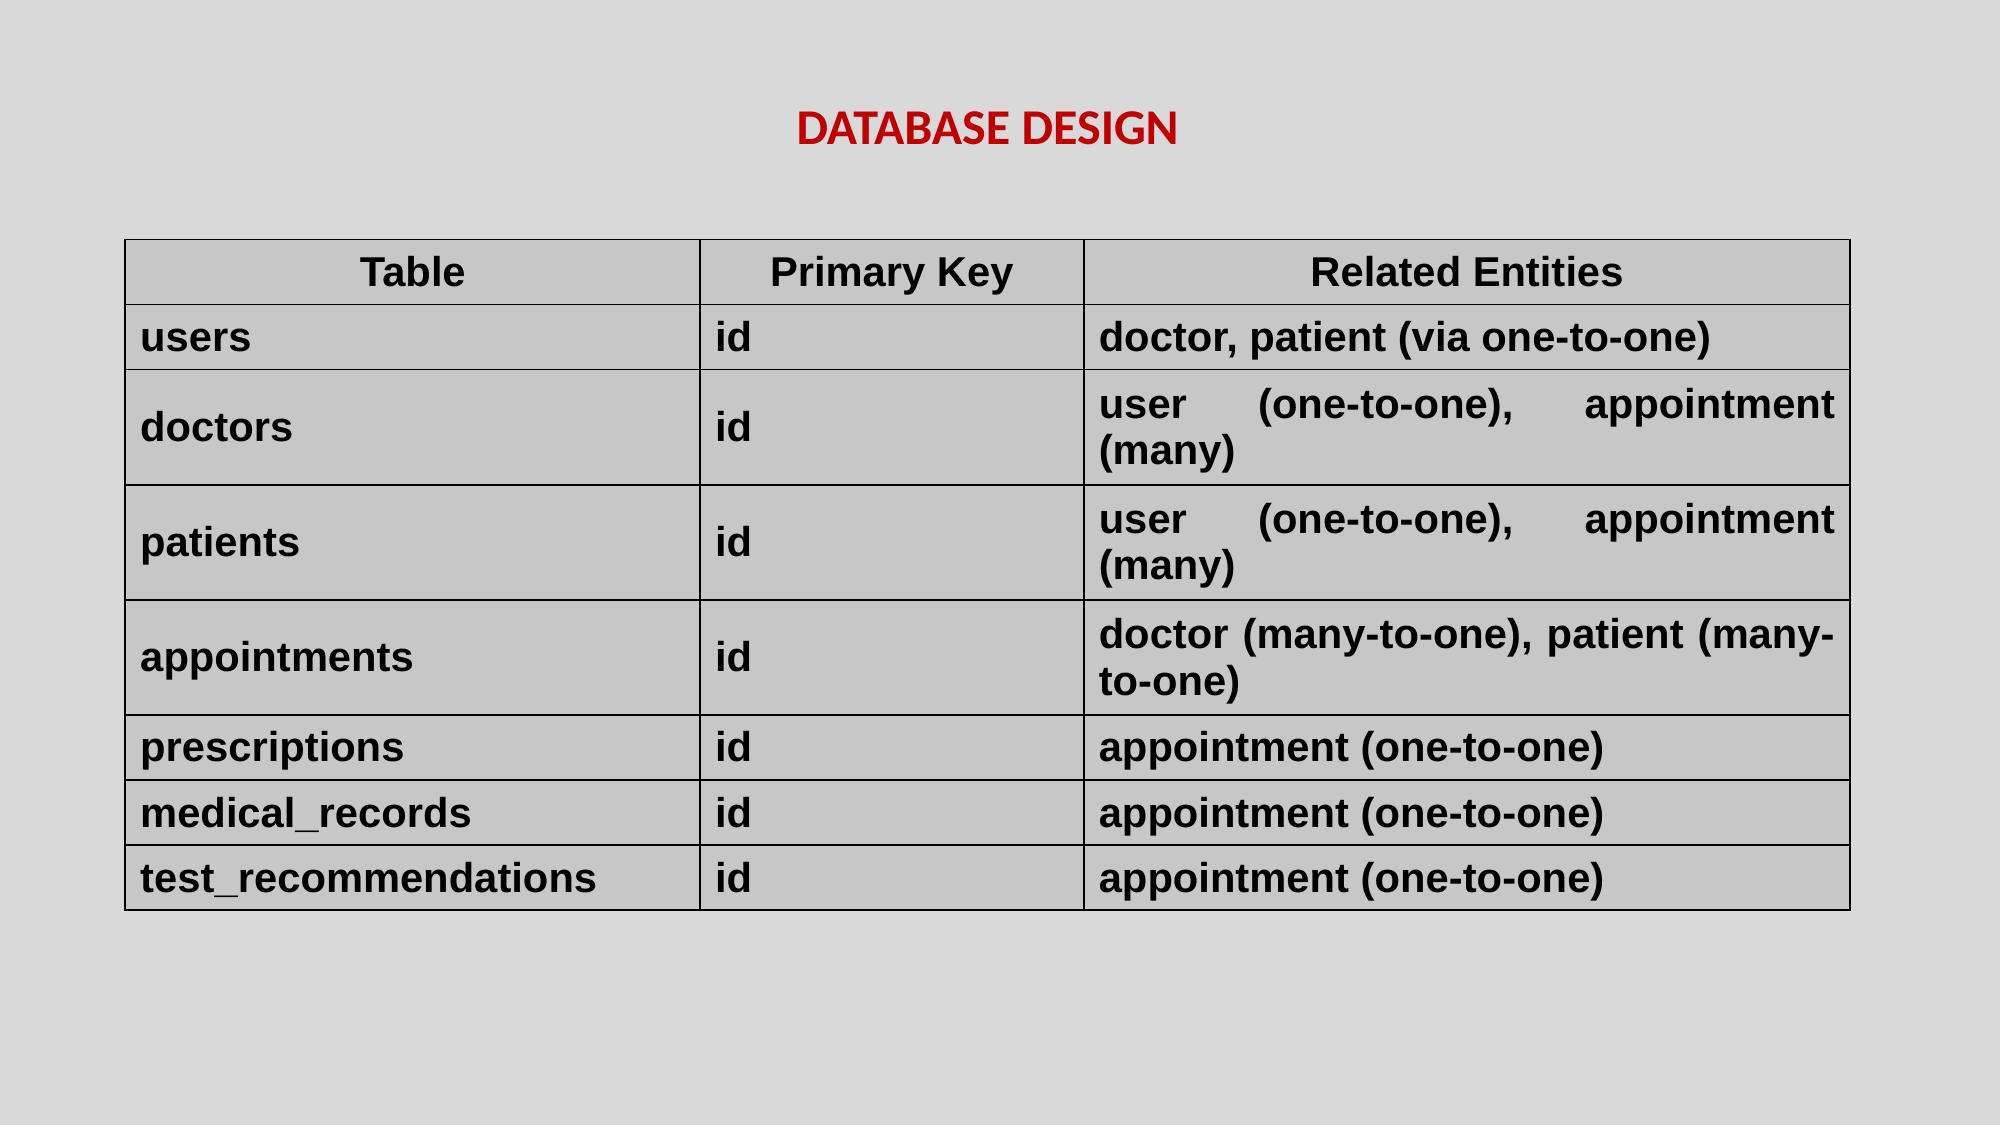

DATABASE DESIGN
| Table | Primary Key | Related Entities |
| --- | --- | --- |
| users | id | doctor, patient (via one-to-one) |
| doctors | id | user (one-to-one), appointment (many) |
| patients | id | user (one-to-one), appointment (many) |
| appointments | id | doctor (many-to-one), patient (many-to-one) |
| prescriptions | id | appointment (one-to-one) |
| medical\_records | id | appointment (one-to-one) |
| test\_recommendations | id | appointment (one-to-one) |